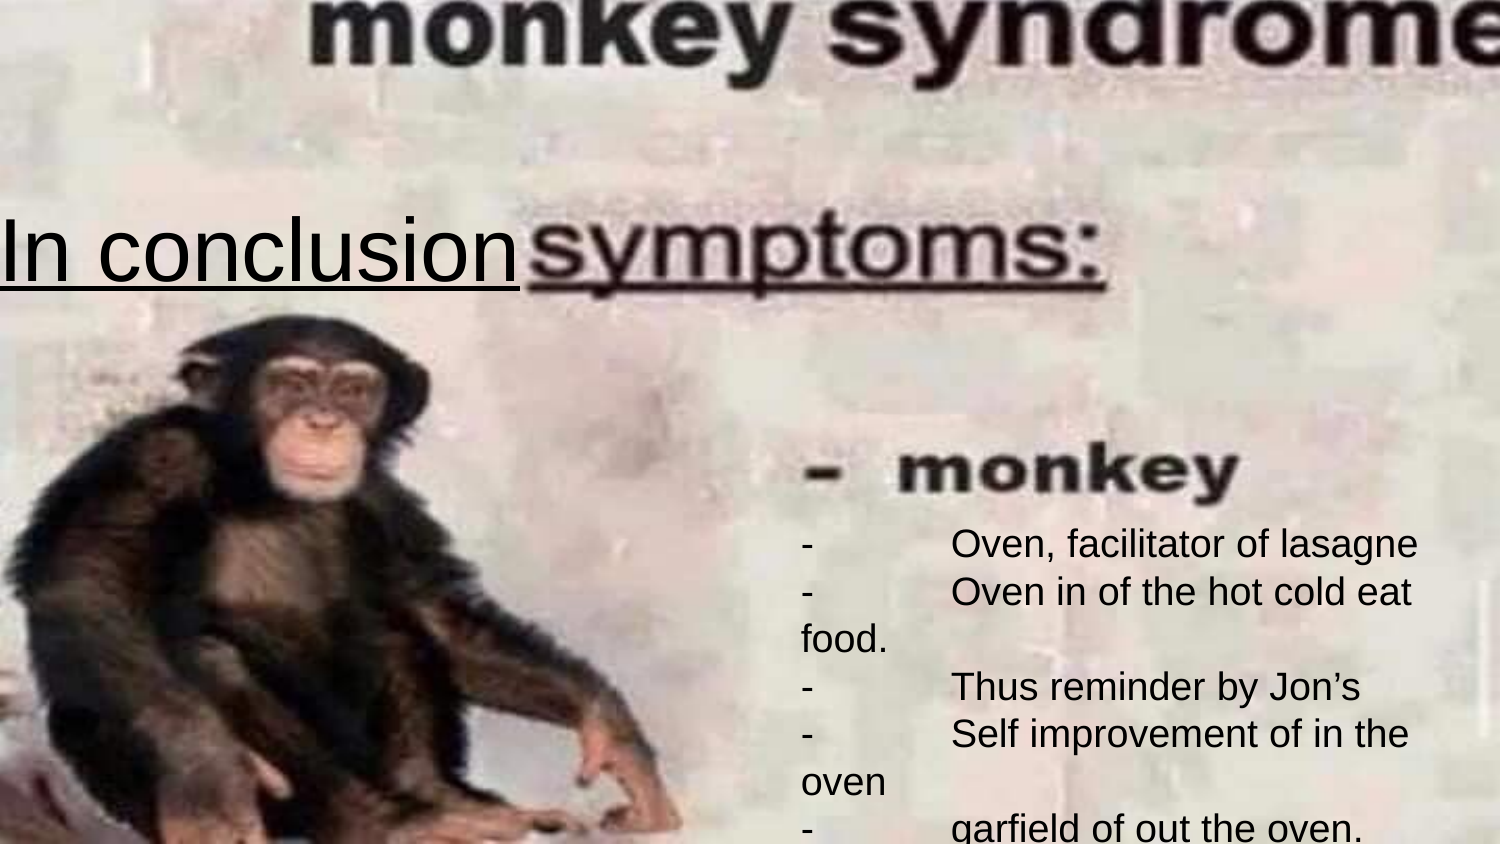

In conclusion
-	Oven, facilitator of lasagne
-	Oven in of the hot cold eat food.
-	Thus reminder by Jon’s
-	Self improvement of in the oven
-	garfield of out the oven.